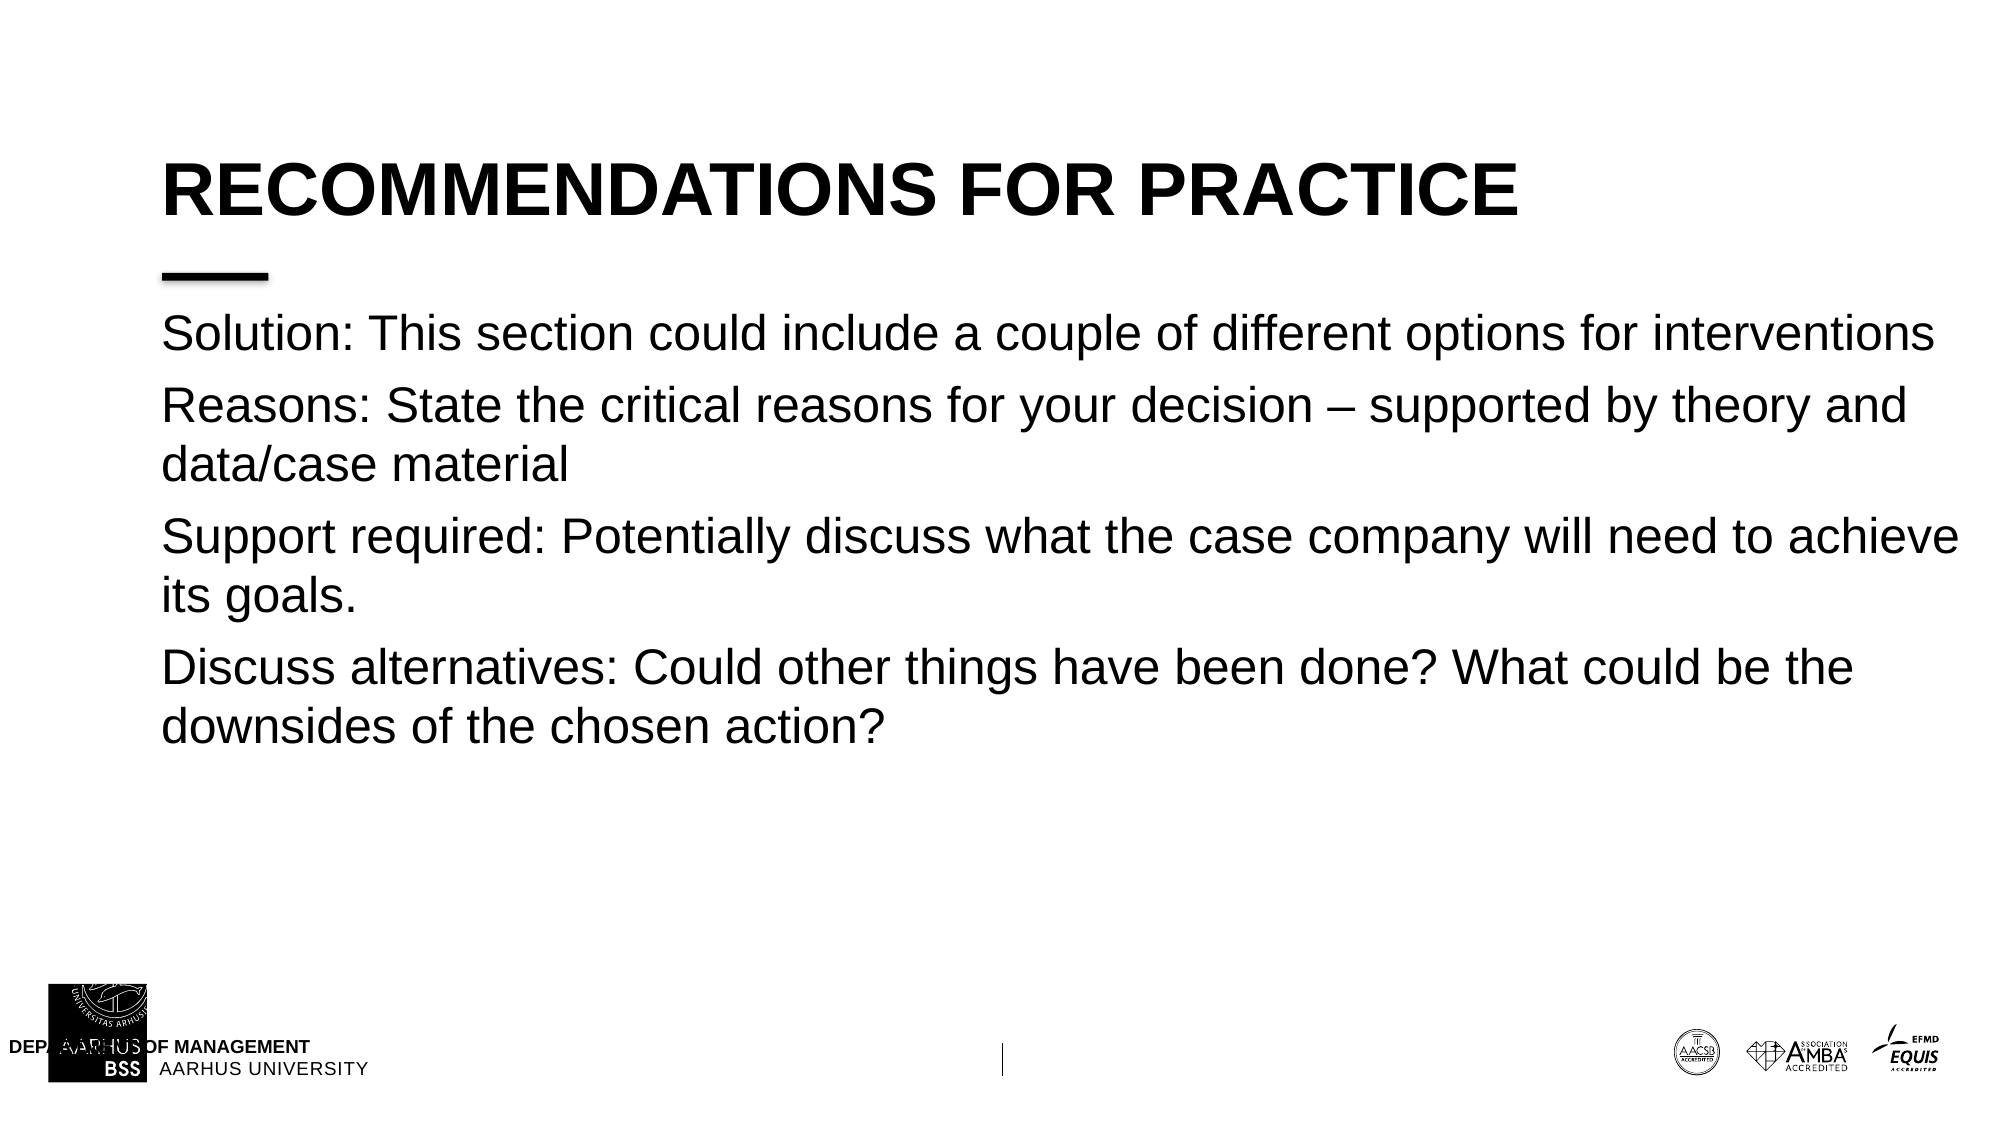

# Recommendations for practice
Solution: This section could include a couple of different options for interventions
Reasons: State the critical reasons for your decision – supported by theory and data/case material
Support required: Potentially discuss what the case company will need to achieve its goals.
Discuss alternatives: Could other things have been done? What could be the downsides of the chosen action?